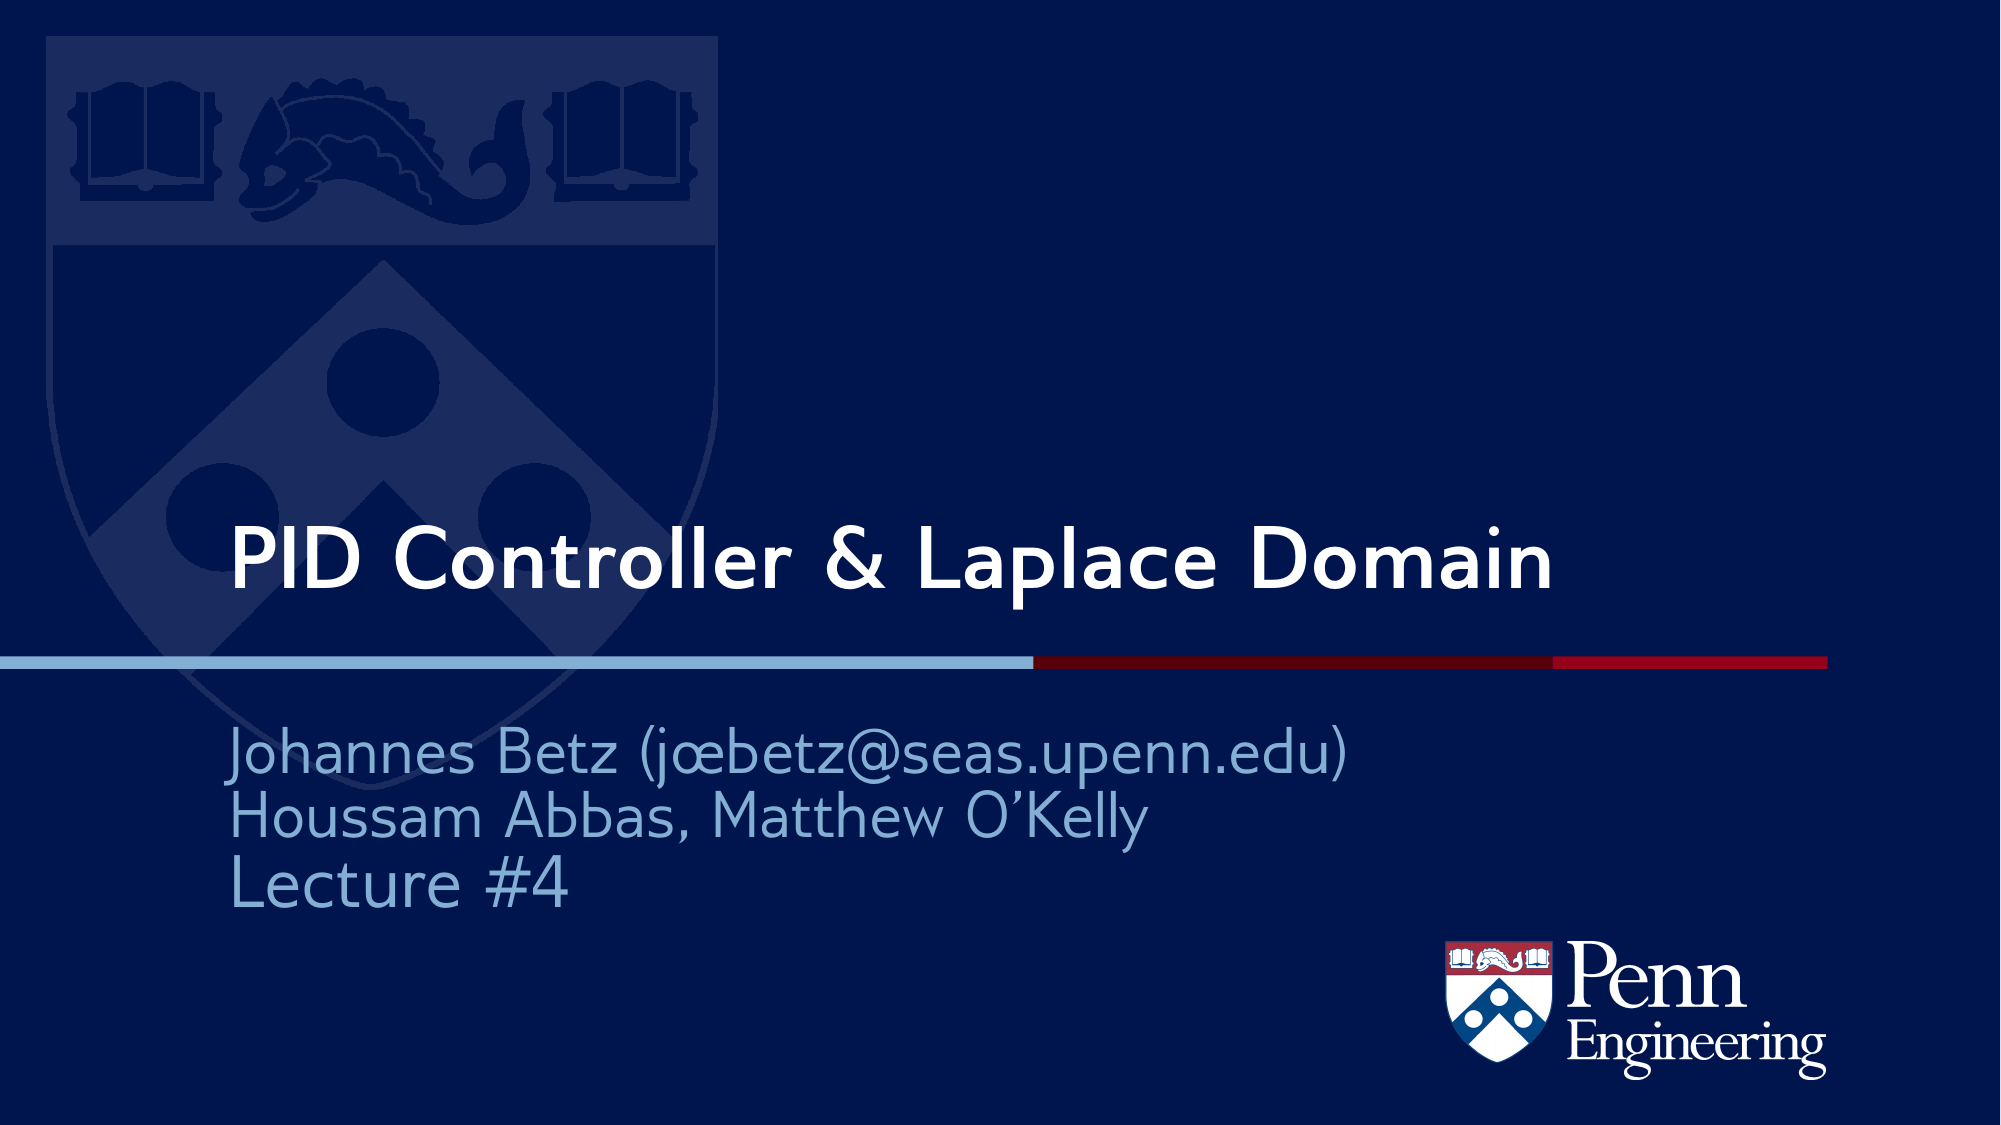

# PID Controller & Laplace Domain
Johannes Betz (joebetz@seas.upenn.edu)
Houssam Abbas, Matthew O’Kelly
Lecture #4